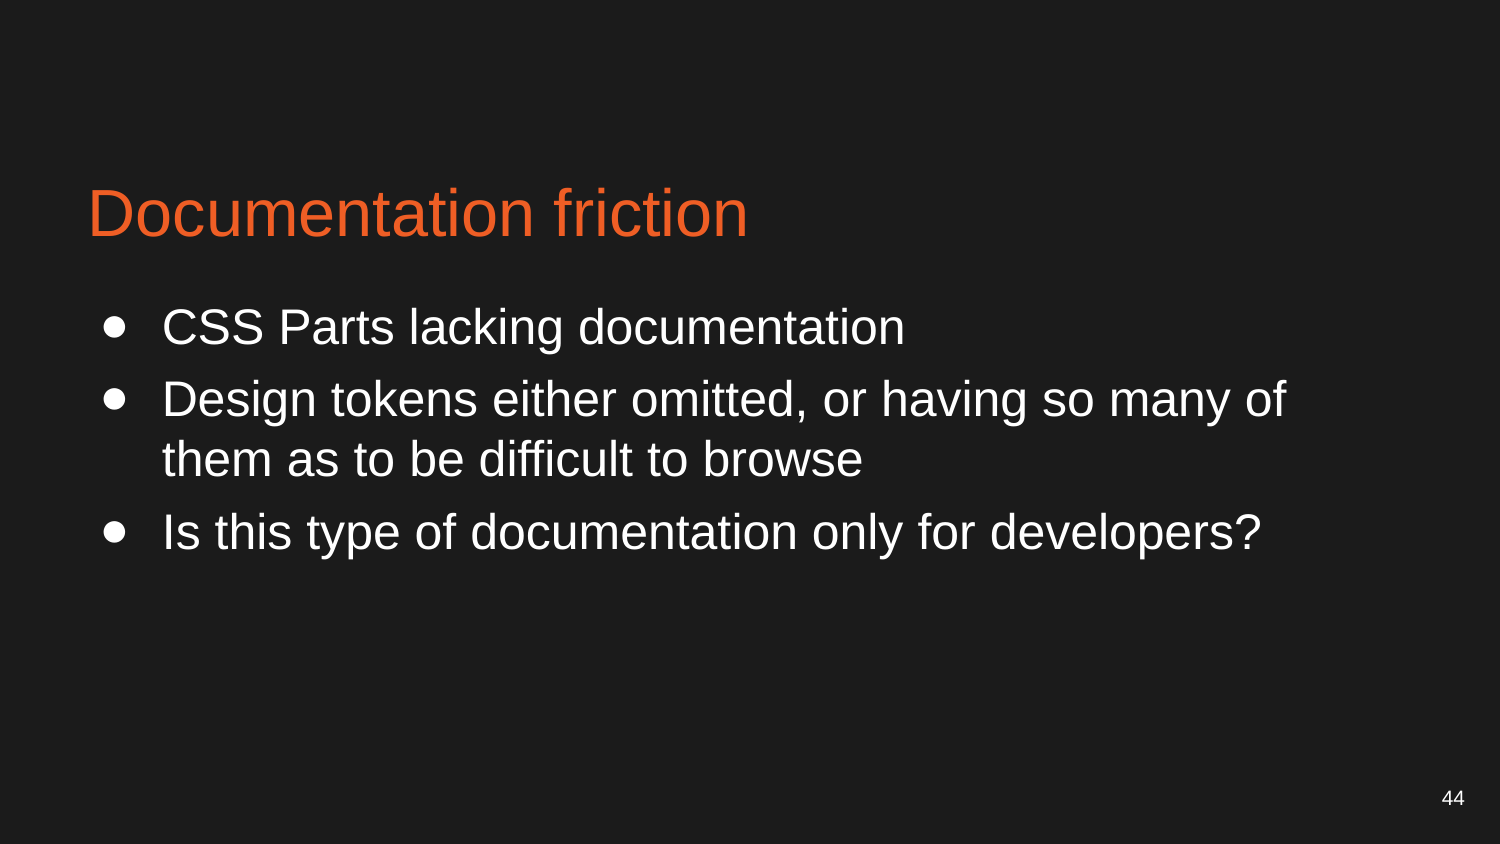

# Documentation friction

CSS Parts lacking documentation
Design tokens either omitted, or having so many of them as to be difficult to browse
Is this type of documentation only for developers?
44